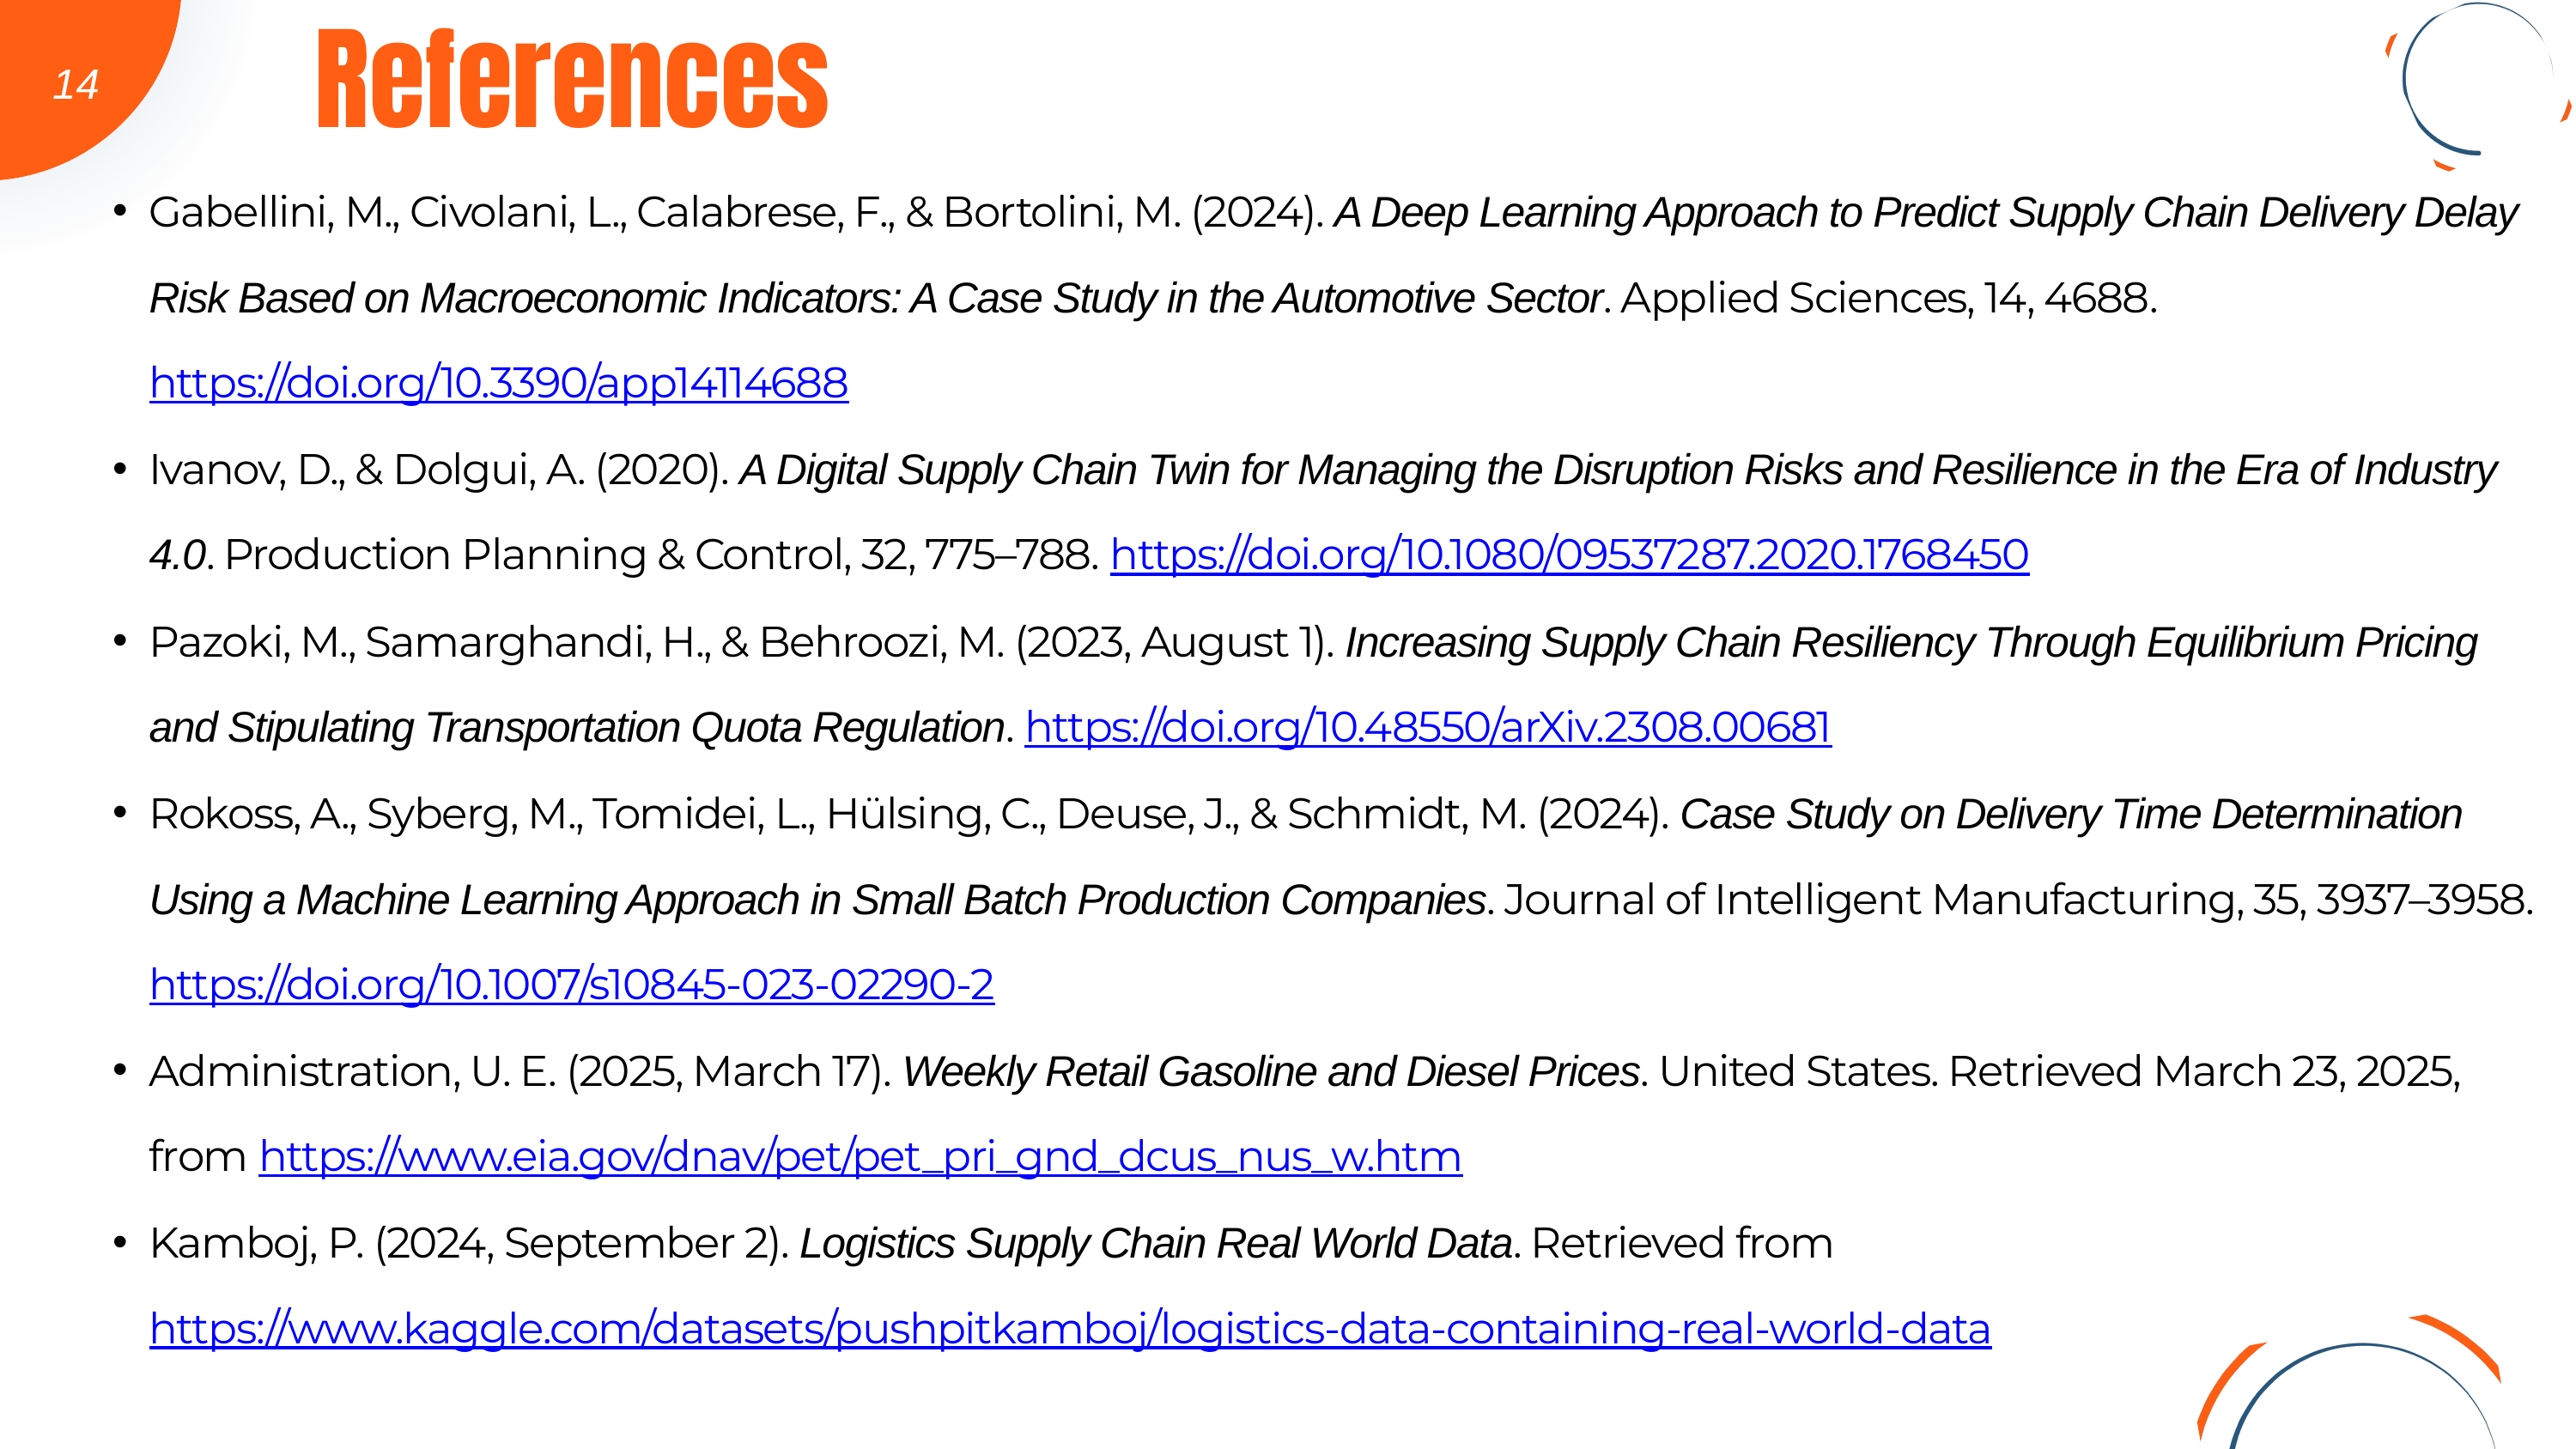

References
14
Gabellini, M., Civolani, L., Calabrese, F., & Bortolini, M. (2024). A Deep Learning Approach to Predict Supply Chain Delivery Delay Risk Based on Macroeconomic Indicators: A Case Study in the Automotive Sector. Applied Sciences, 14, 4688. https://doi.org/10.3390/app14114688
Ivanov, D., & Dolgui, A. (2020). A Digital Supply Chain Twin for Managing the Disruption Risks and Resilience in the Era of Industry 4.0. Production Planning & Control, 32, 775–788. https://doi.org/10.1080/09537287.2020.1768450
Pazoki, M., Samarghandi, H., & Behroozi, M. (2023, August 1). Increasing Supply Chain Resiliency Through Equilibrium Pricing and Stipulating Transportation Quota Regulation. https://doi.org/10.48550/arXiv.2308.00681
Rokoss, A., Syberg, M., Tomidei, L., Hülsing, C., Deuse, J., & Schmidt, M. (2024). Case Study on Delivery Time Determination Using a Machine Learning Approach in Small Batch Production Companies. Journal of Intelligent Manufacturing, 35, 3937–3958. https://doi.org/10.1007/s10845-023-02290-2
Administration, U. E. (2025, March 17). Weekly Retail Gasoline and Diesel Prices. United States. Retrieved March 23, 2025, from https://www.eia.gov/dnav/pet/pet_pri_gnd_dcus_nus_w.htm
Kamboj, P. (2024, September 2). Logistics Supply Chain Real World Data. Retrieved from https://www.kaggle.com/datasets/pushpitkamboj/logistics-data-containing-real-world-data